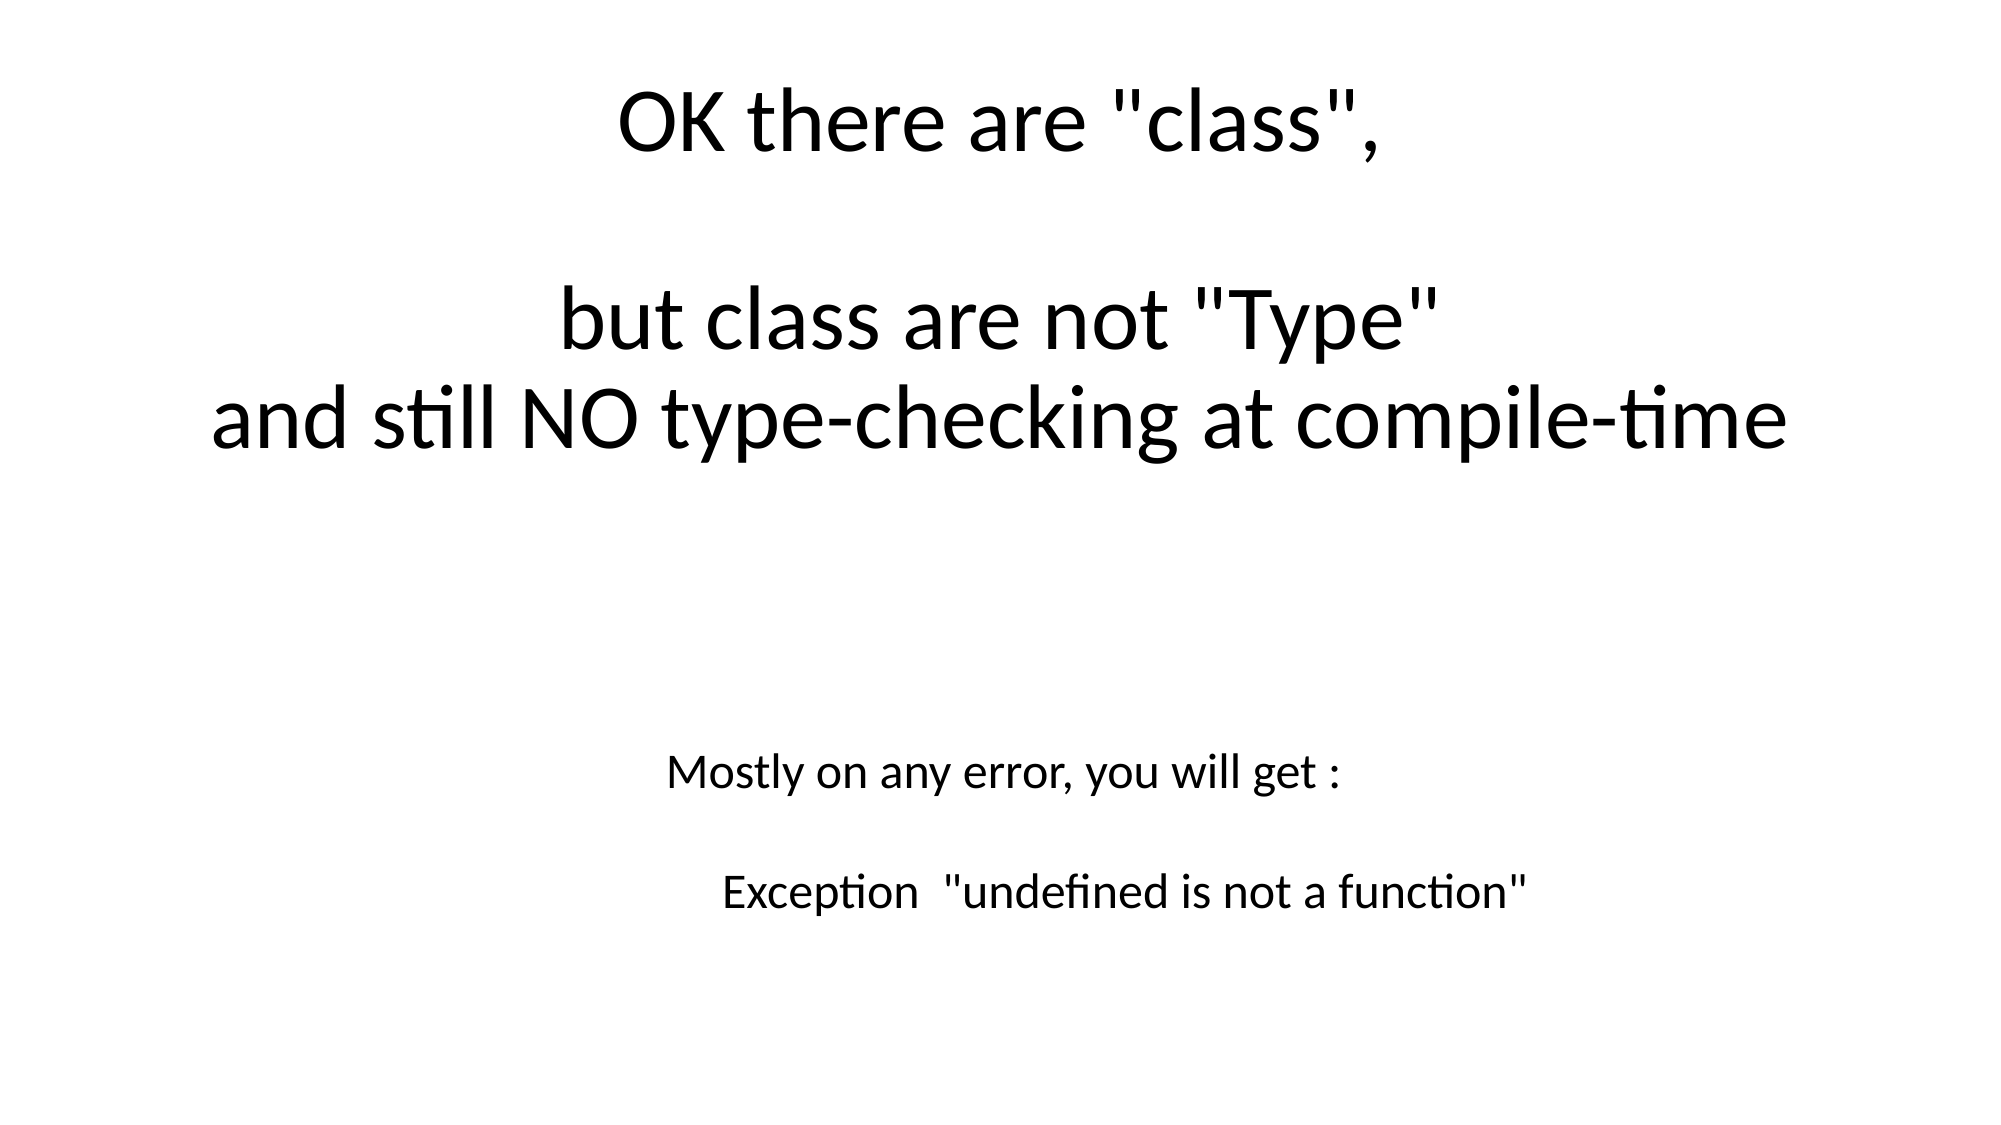

# OK there are "class", but class are not "Type" and still NO type-checking at compile-time
Mostly on any error, you will get :
     Exception  "undefined is not a function"